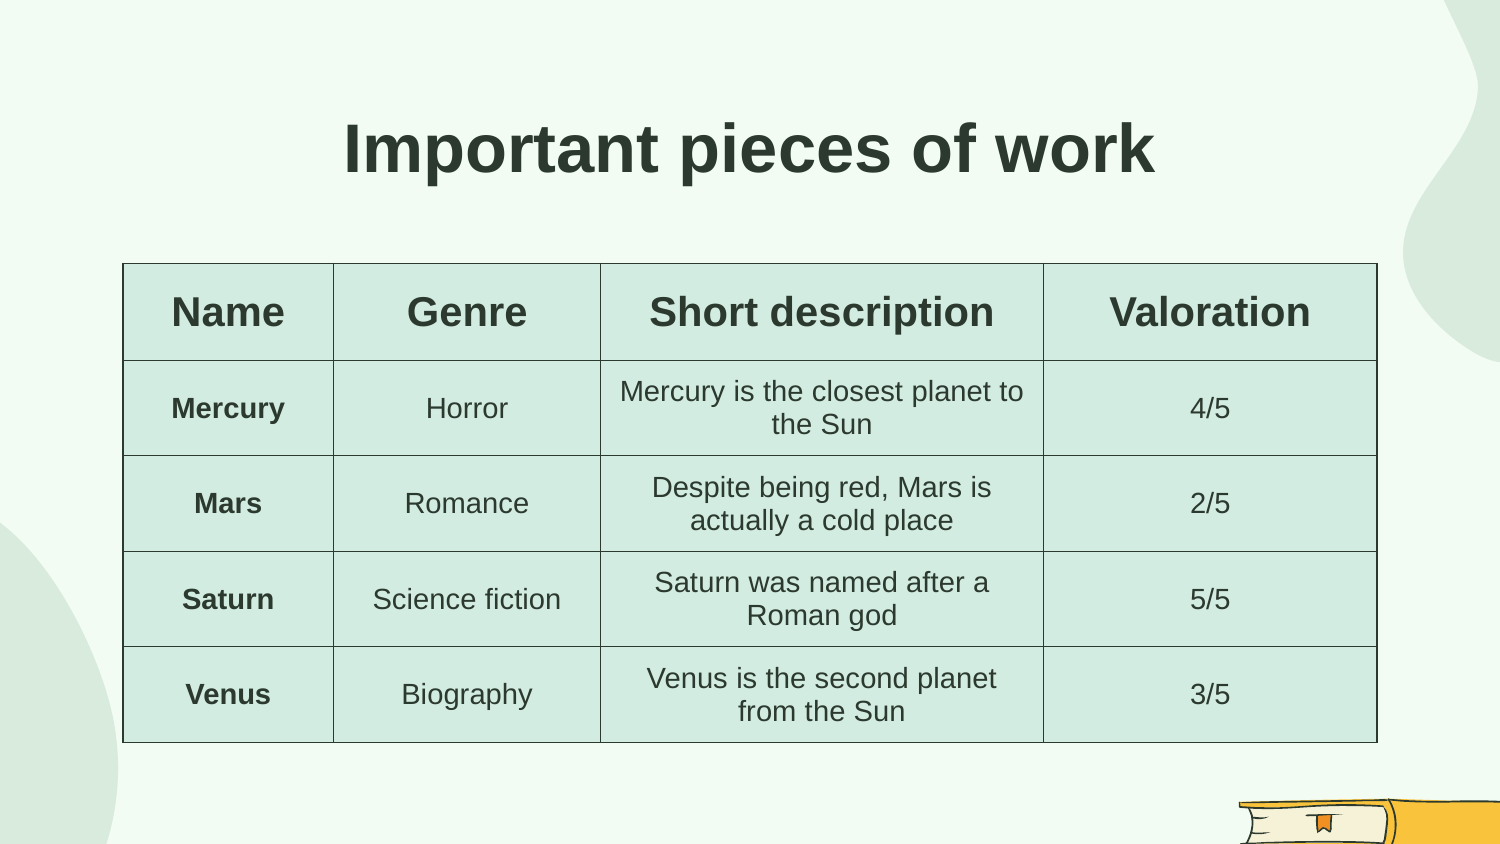

# Important pieces of work
| Name | Genre | Short description | Valoration |
| --- | --- | --- | --- |
| Mercury | Horror | Mercury is the closest planet to the Sun | 4/5 |
| Mars | Romance | Despite being red, Mars is actually a cold place | 2/5 |
| Saturn | Science fiction | Saturn was named after a Roman god | 5/5 |
| Venus | Biography | Venus is the second planet from the Sun | 3/5 |